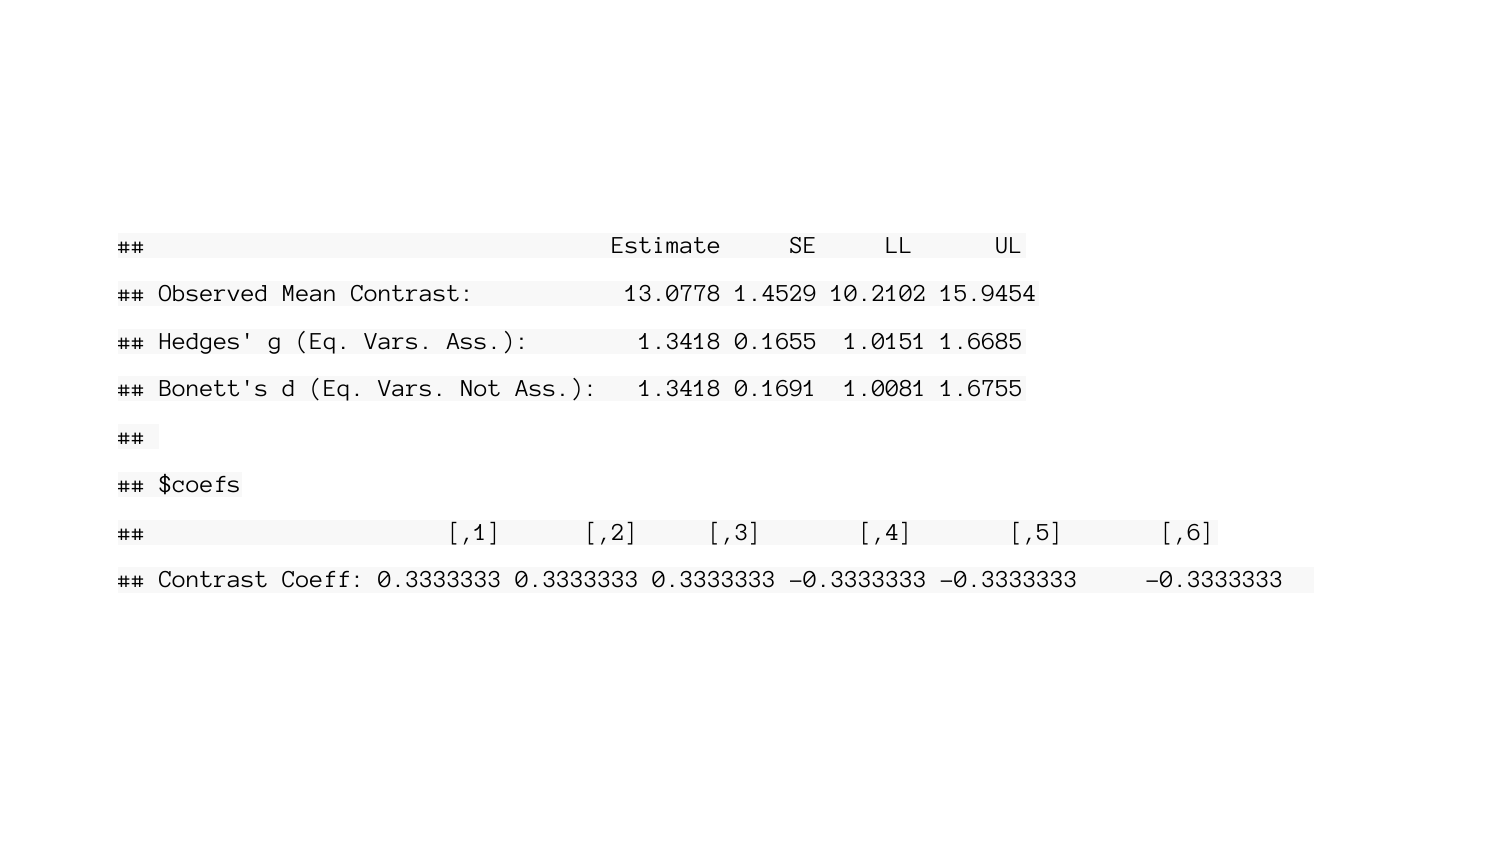

##                                  Estimate     SE     LL      UL
## Observed Mean Contrast:           13.0778 1.4529 10.2102 15.9454
## Hedges' g (Eq. Vars. Ass.):        1.3418 0.1655  1.0151 1.6685
## Bonett's d (Eq. Vars. Not Ass.):   1.3418 0.1691  1.0081 1.6755
##
## $coefs
##                      [,1]      [,2]     [,3]       [,4]       [,5]       [,6]
## Contrast Coeff: 0.3333333 0.3333333 0.3333333 -0.3333333 -0.3333333     -0.3333333